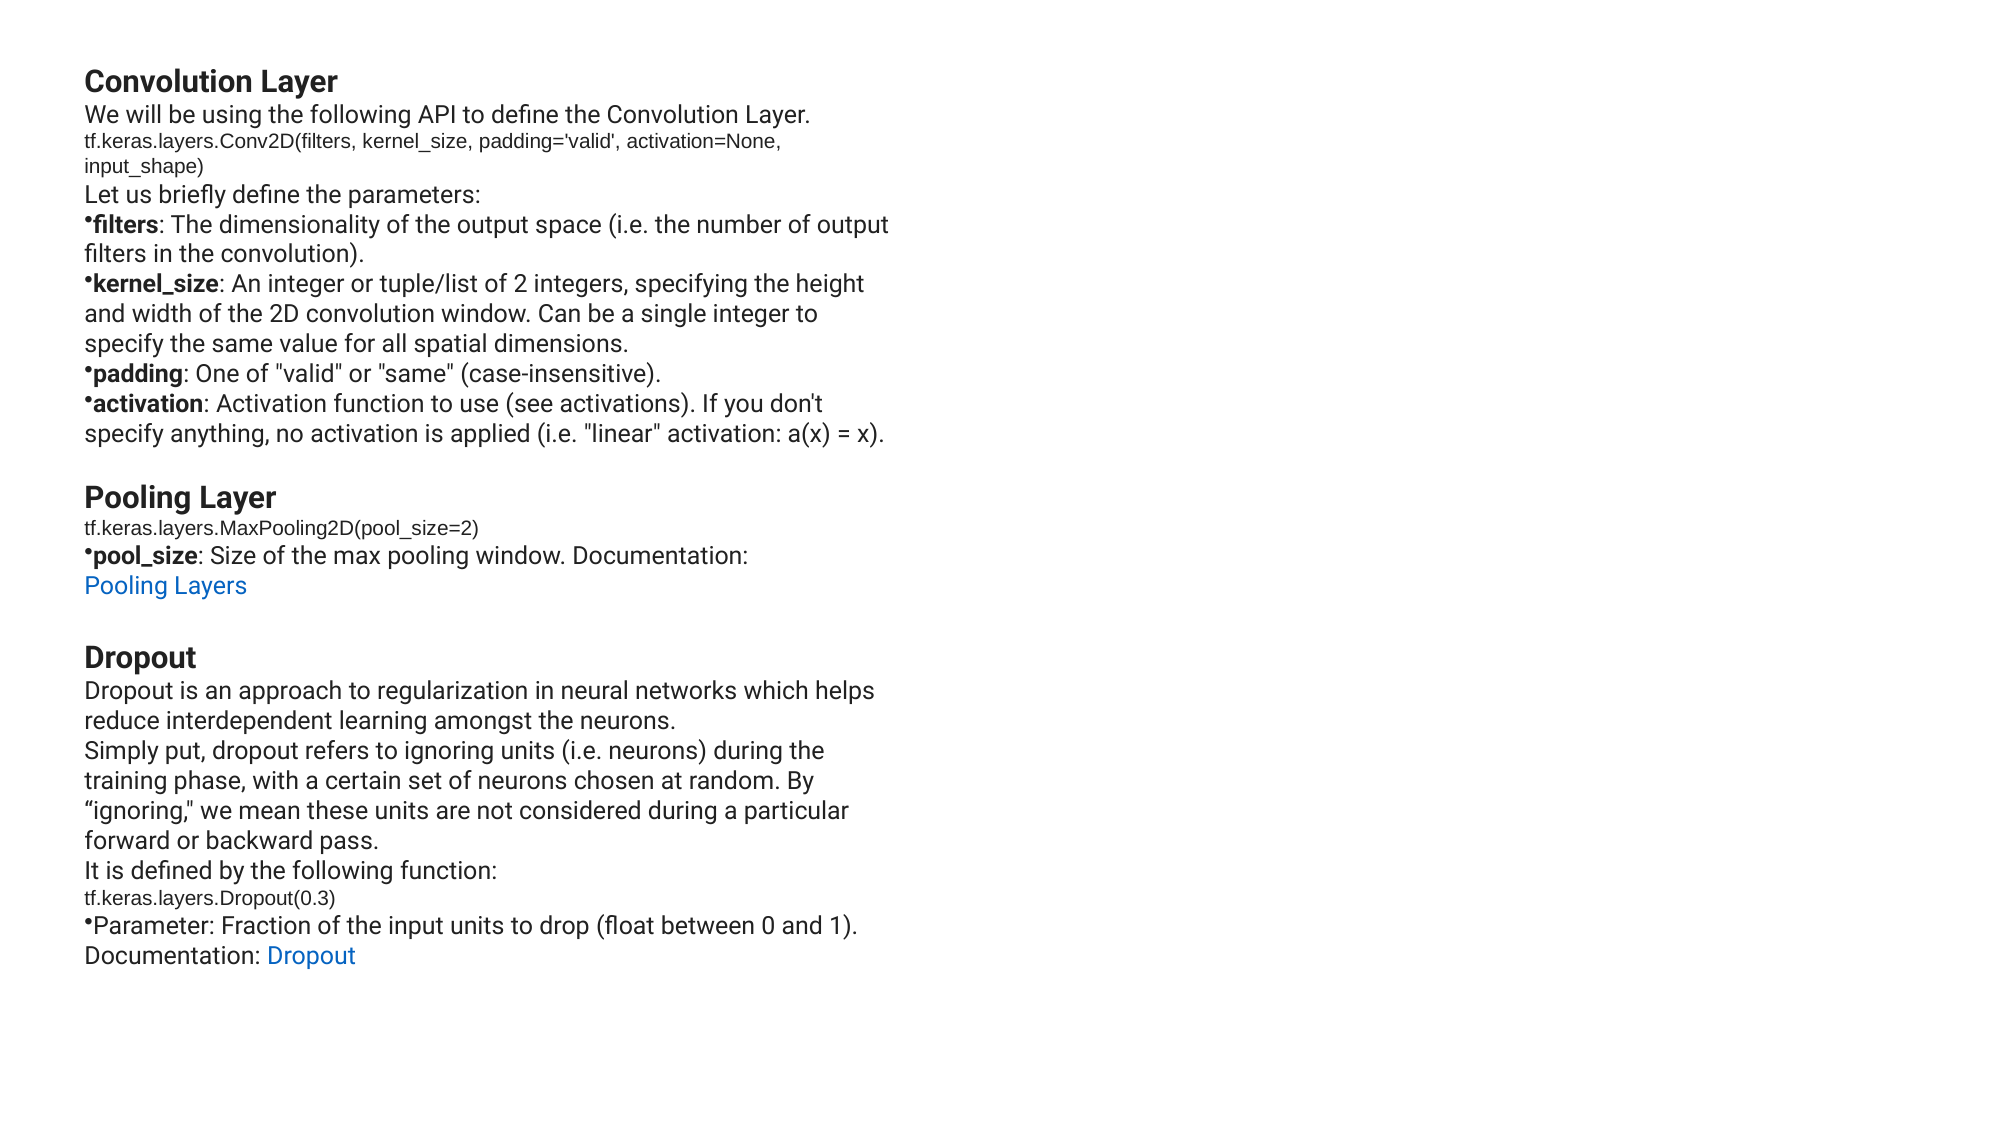

Convolution Layer
We will be using the following API to define the Convolution Layer.
tf.keras.layers.Conv2D(filters, kernel_size, padding='valid', activation=None, input_shape)
Let us briefly define the parameters:
filters: The dimensionality of the output space (i.e. the number of output filters in the convolution).
kernel_size: An integer or tuple/list of 2 integers, specifying the height and width of the 2D convolution window. Can be a single integer to specify the same value for all spatial dimensions.
padding: One of "valid" or "same" (case-insensitive).
activation: Activation function to use (see activations). If you don't specify anything, no activation is applied (i.e. "linear" activation: a(x) = x).

Pooling Layer
tf.keras.layers.MaxPooling2D(pool_size=2)
pool_size: Size of the max pooling window. Documentation: Pooling Layers

Dropout
Dropout is an approach to regularization in neural networks which helps reduce interdependent learning amongst the neurons.
Simply put, dropout refers to ignoring units (i.e. neurons) during the training phase, with a certain set of neurons chosen at random. By “ignoring," we mean these units are not considered during a particular forward or backward pass.
It is defined by the following function:
tf.keras.layers.Dropout(0.3)
Parameter: Fraction of the input units to drop (float between 0 and 1). Documentation: Dropout

# Convolution